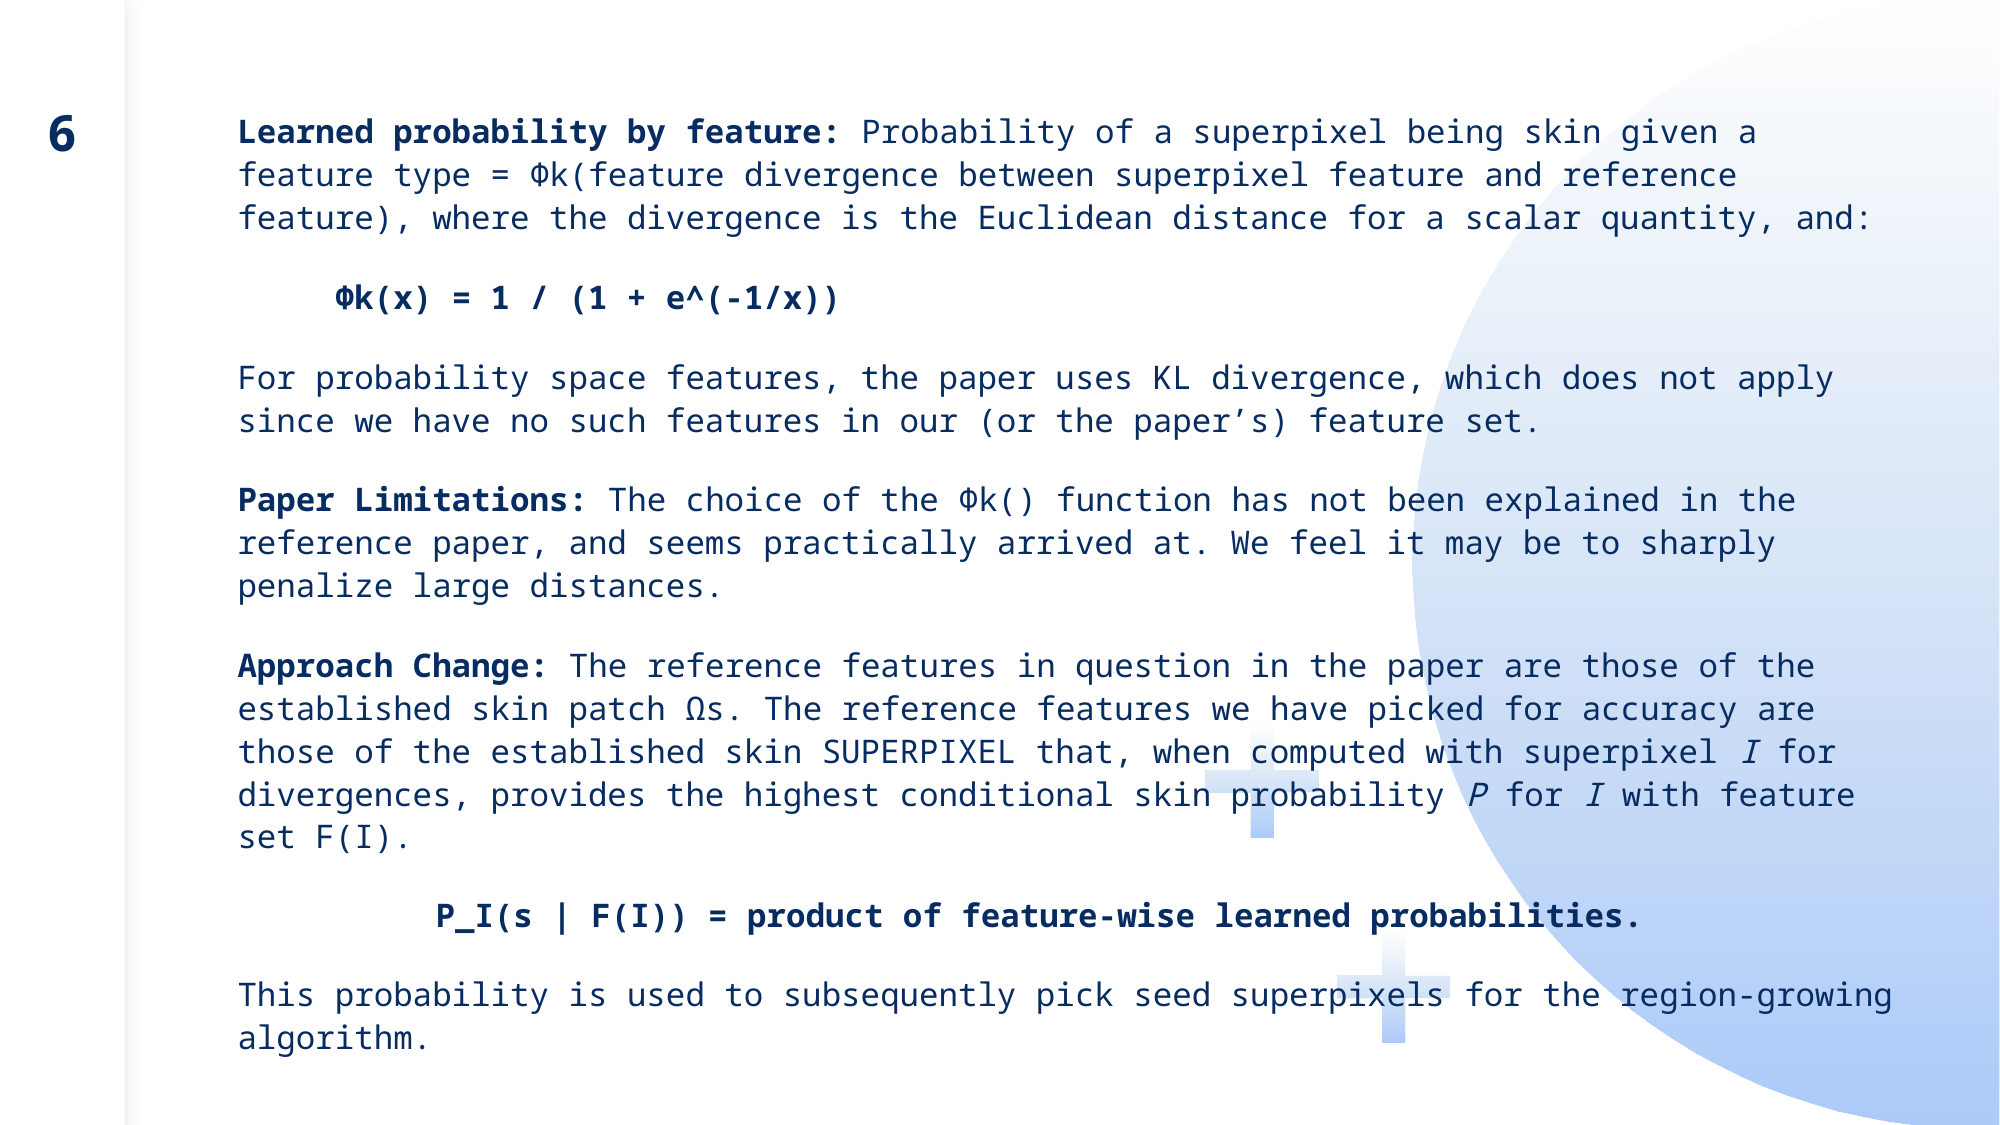

6
Learned probability by feature: Probability of a superpixel being skin given a feature type = Φk​(feature divergence between superpixel feature and reference feature), where the divergence is the Euclidean distance for a scalar quantity, and:
			     Φk(x) = 1 / (1 + e^(-1/x))
For probability space features, the paper uses KL divergence, which does not apply since we have no such features in our (or the paper’s) feature set.
Paper Limitations: The choice of the Φk​() function has not been explained in the reference paper, and seems practically arrived at. We feel it may be to sharply penalize large distances.
Approach Change: The reference features in question in the paper are those of the established skin patch Ωs​. The reference features we have picked for accuracy are those of the established skin SUPERPIXEL that, when computed with superpixel I for divergences, provides the highest conditional skin probability P for I with feature set F(I).

	   P_I(s | F(I)) = product of feature-wise learned probabilities.
This probability is used to subsequently pick seed superpixels for the region-growing algorithm.